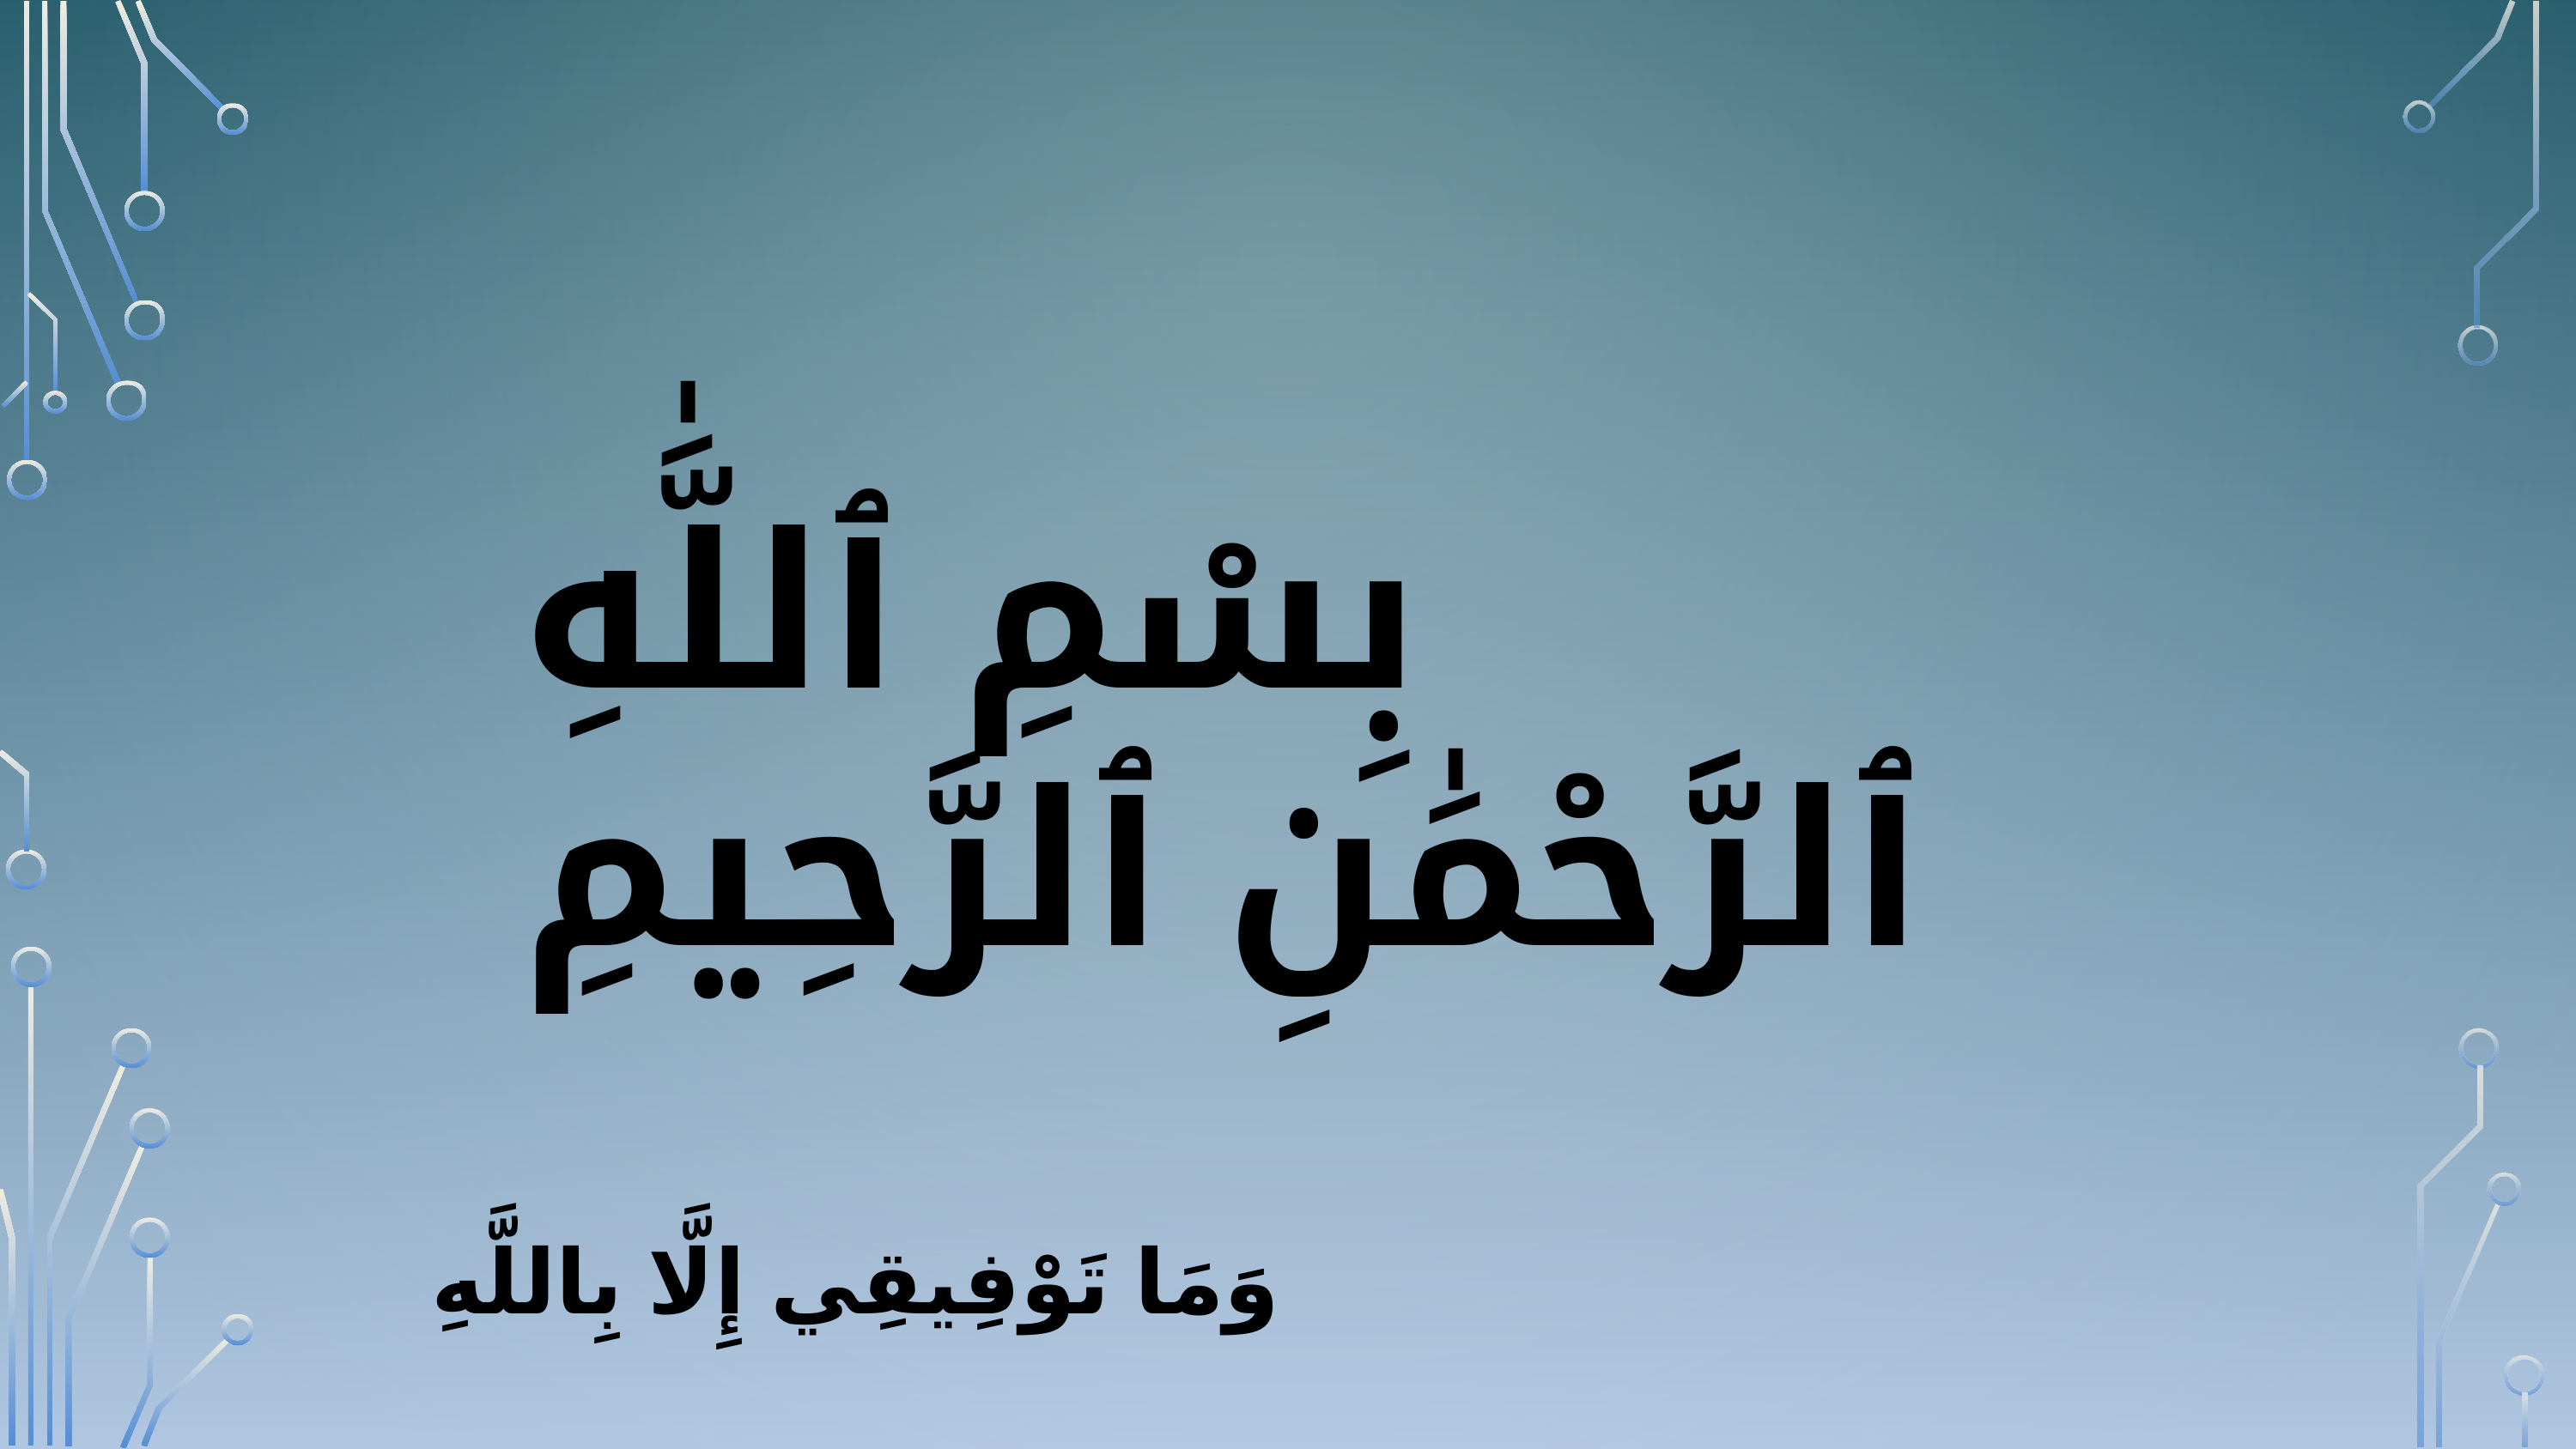

بِسْمِ ٱللَّٰهِ ٱلرَّحْمَٰنِ ٱلرَّحِيمِ
وَمَا تَوْفِيقِي إِلَّا بِاللَّهِ